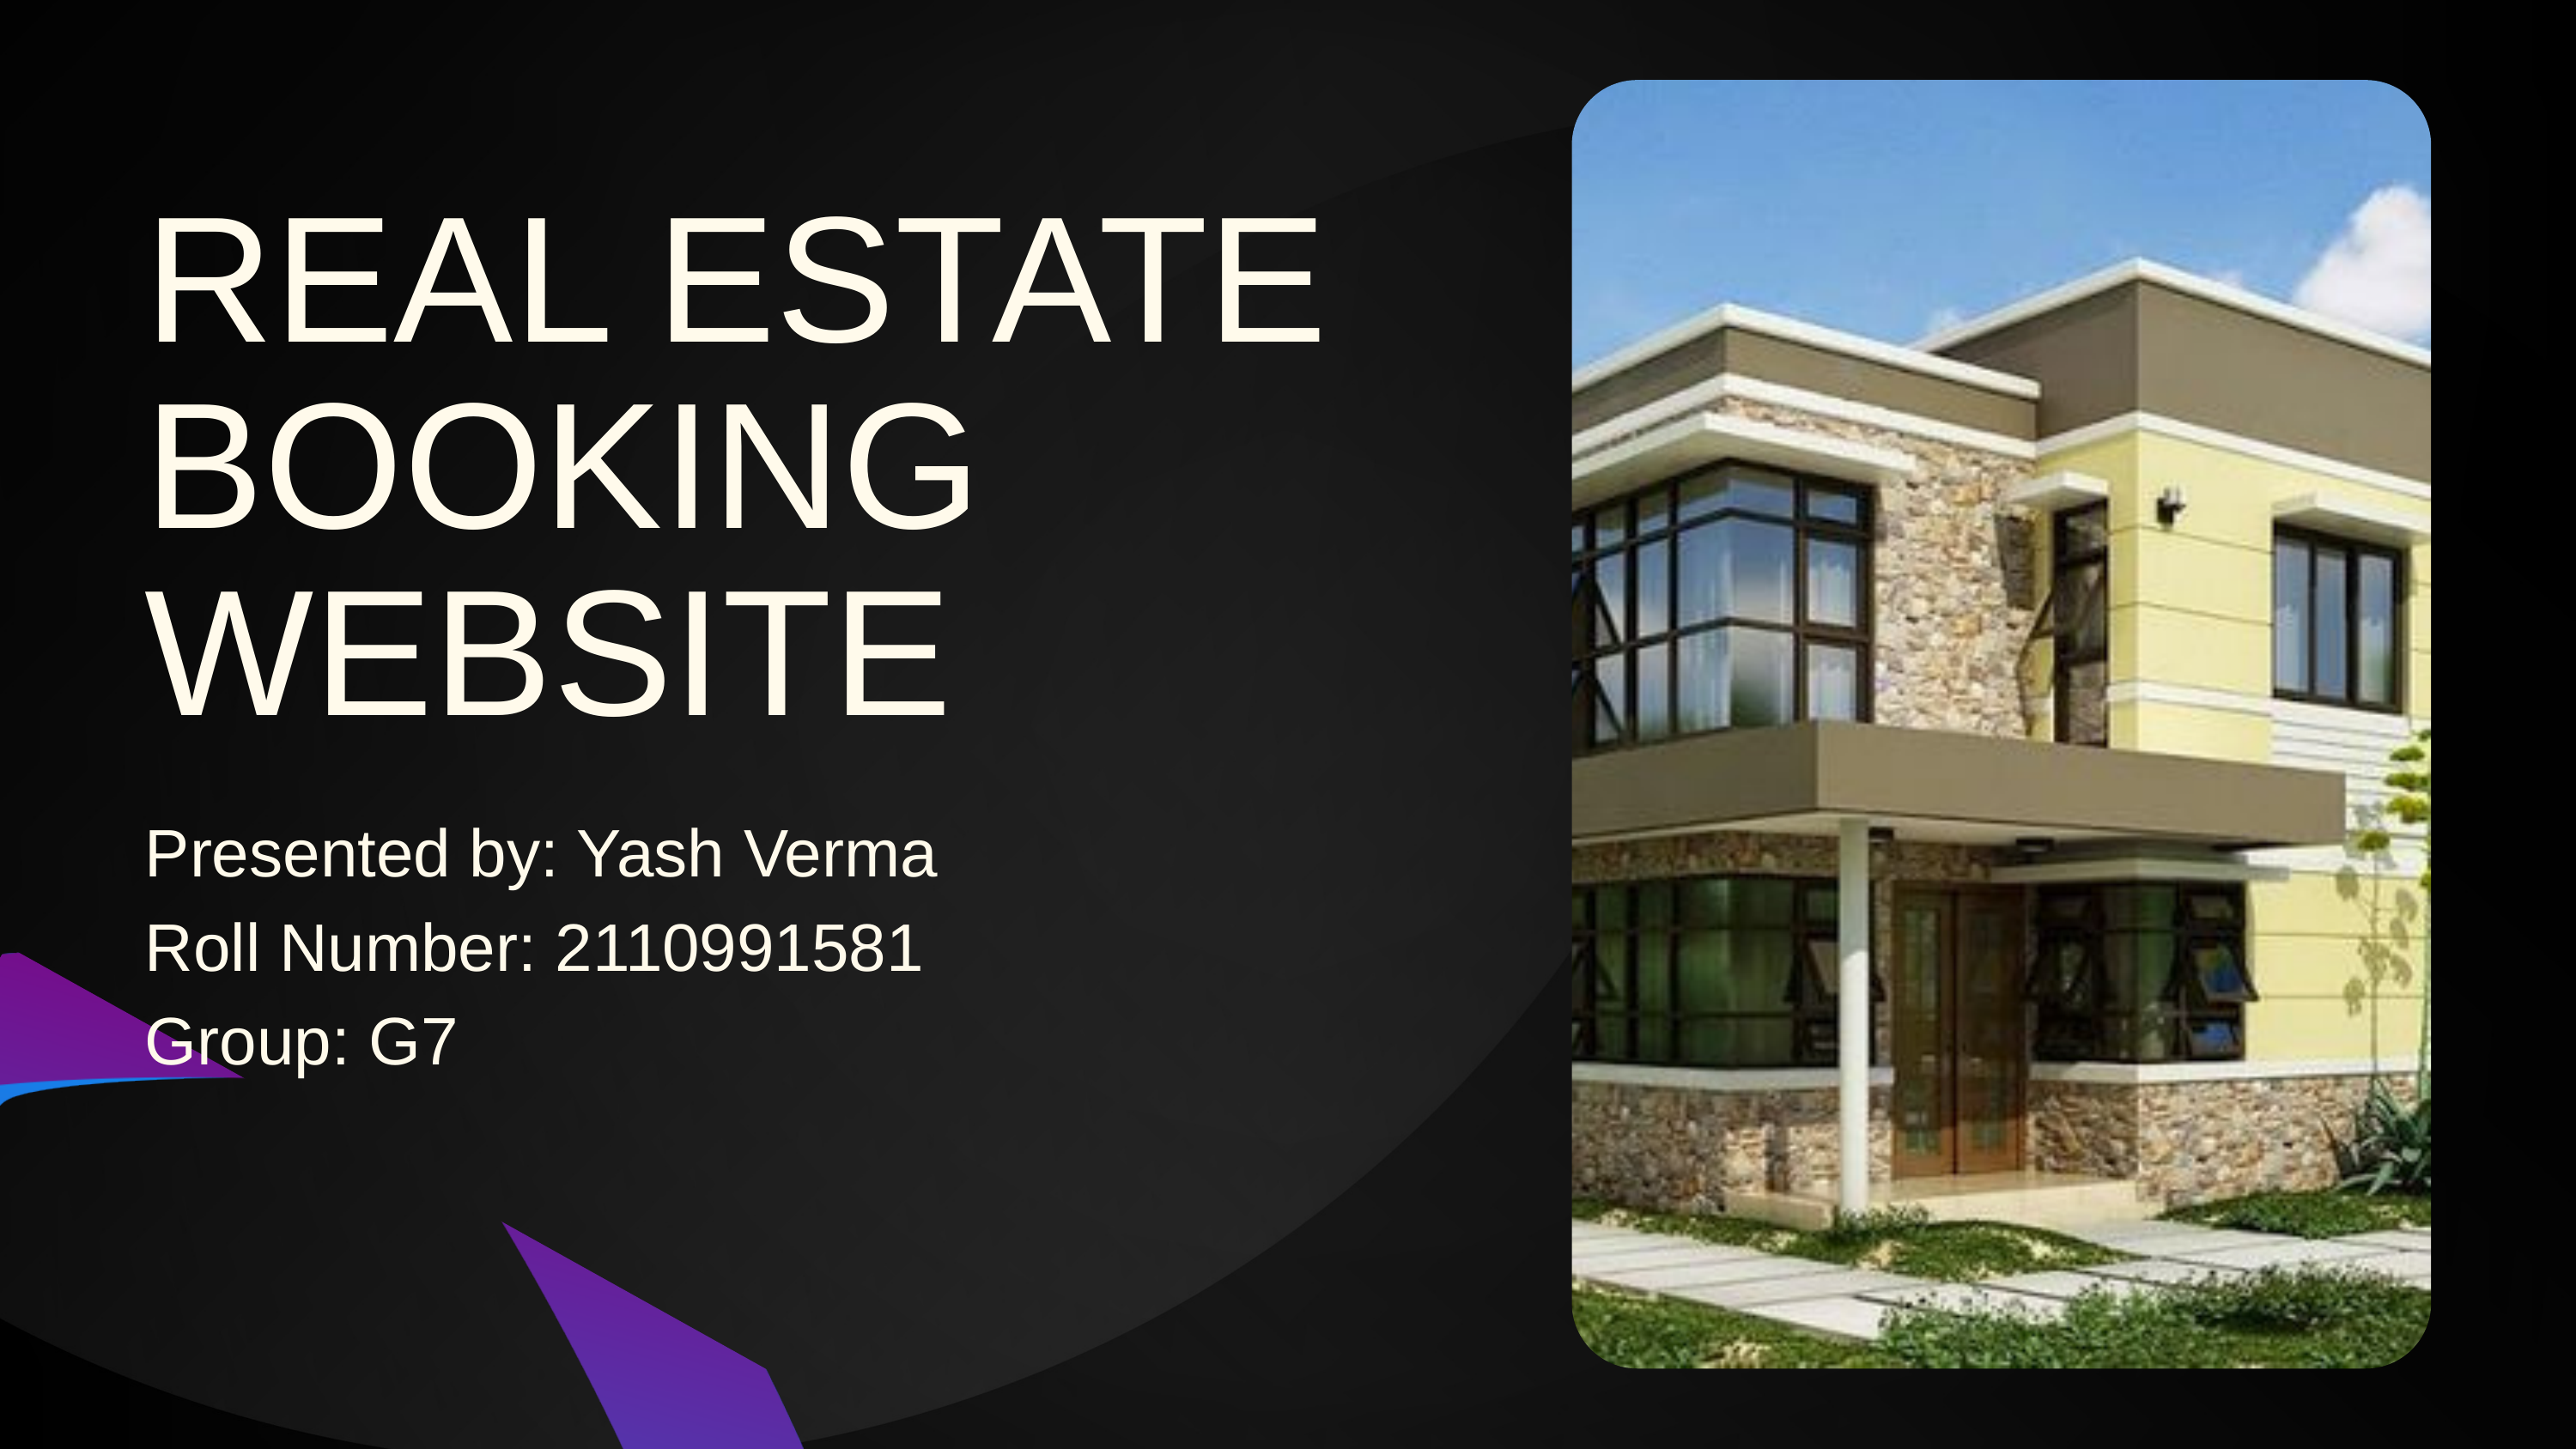

REAL ESTATE BOOKING WEBSITE
Presented by: Yash Verma
Roll Number: 2110991581
Group: G7